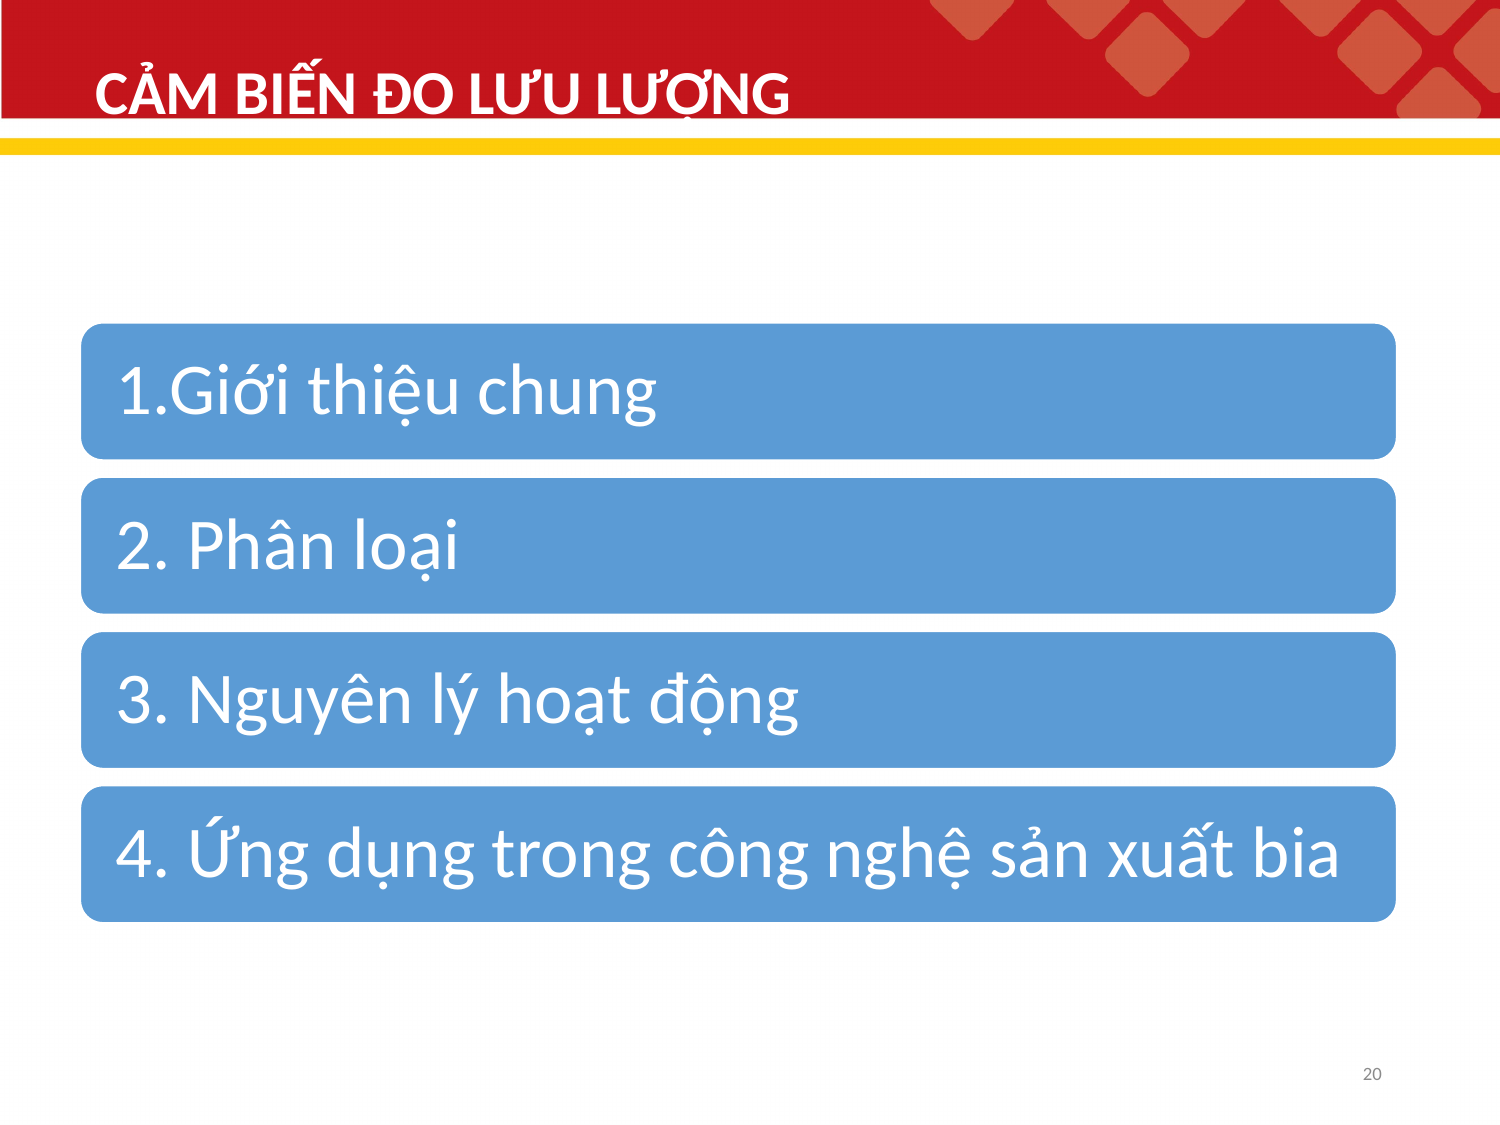

# CẢM BIẾN ĐO LƯU LƯỢNG
1.Giới thiệu chung
2. Phân loại
3. Nguyên lý hoạt động
4. Ứng dụng trong công nghệ sản xuất bia
20